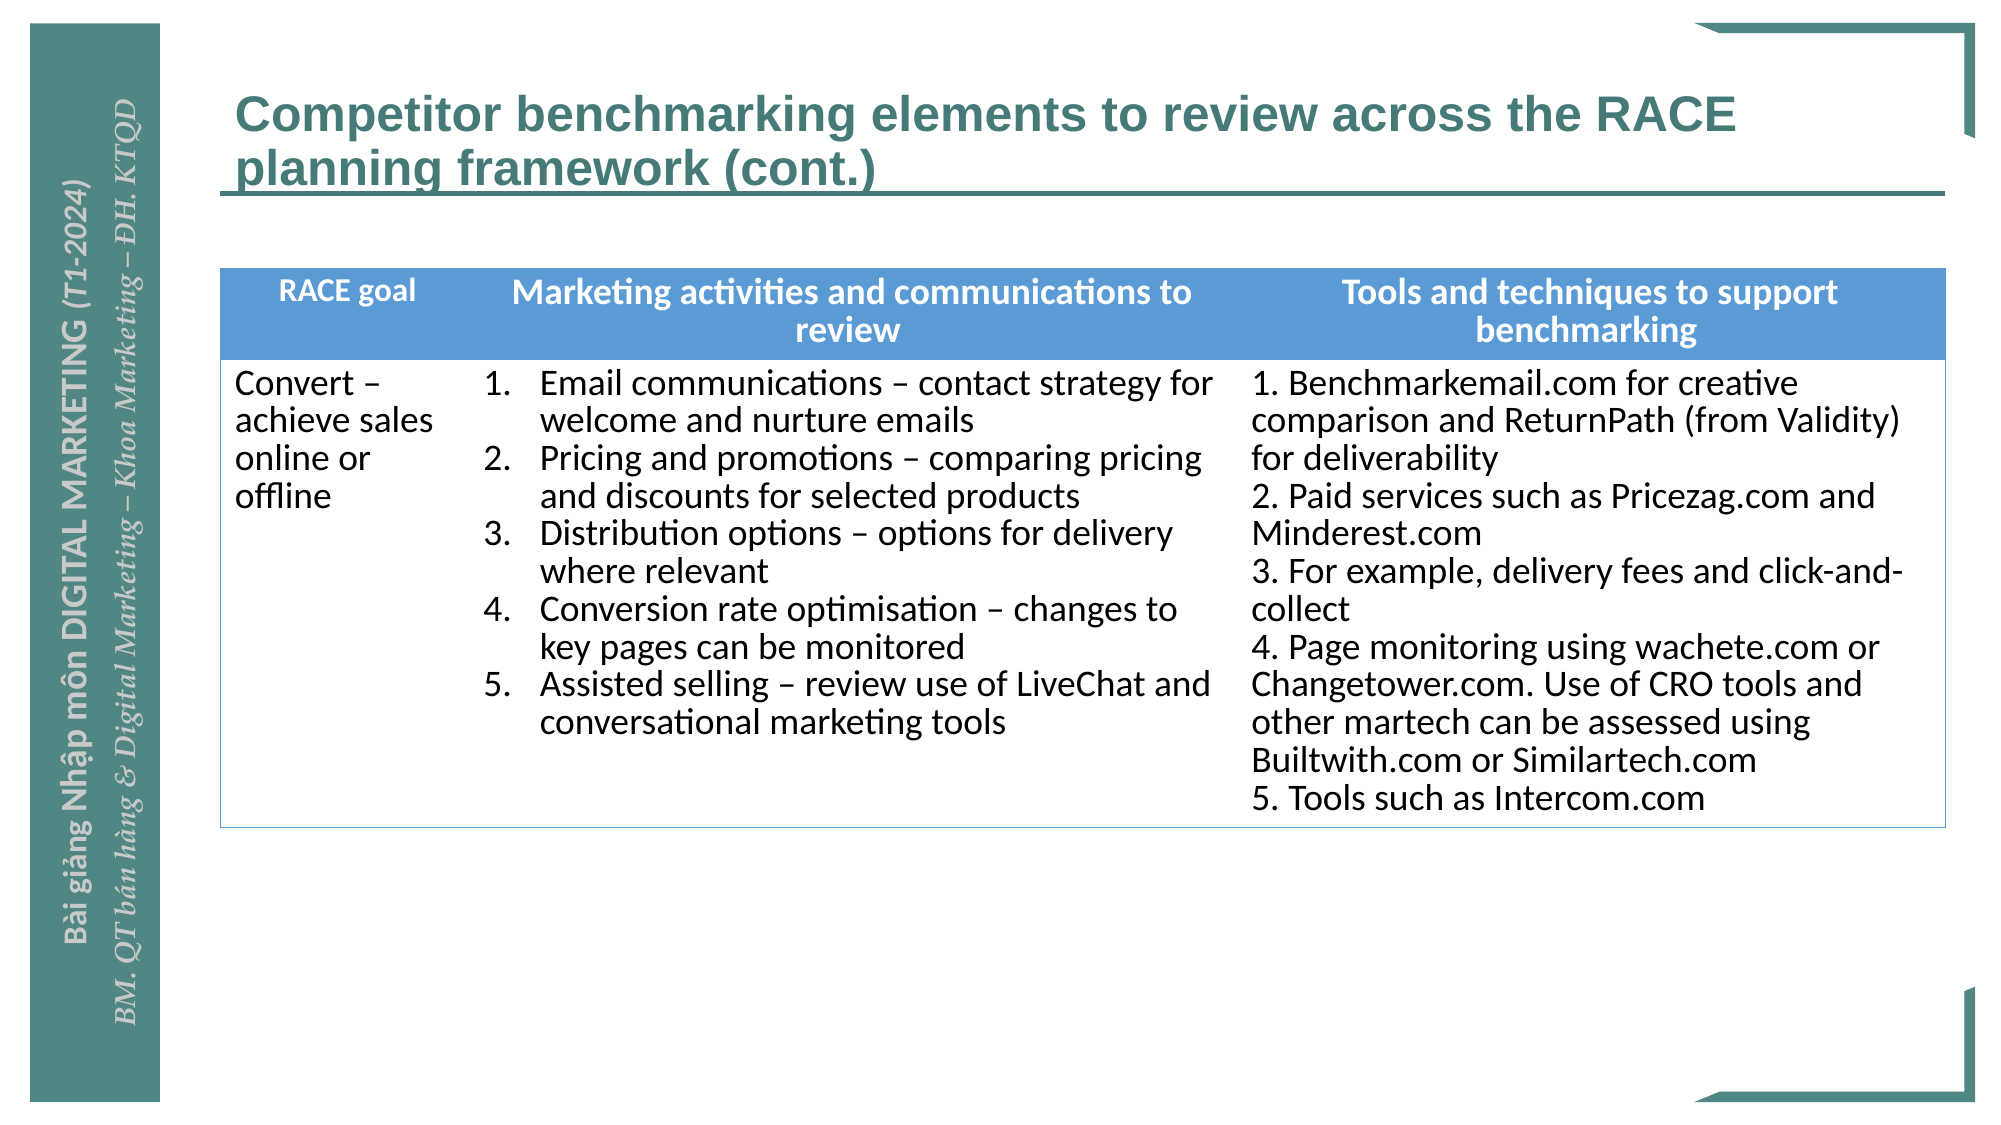

# Competitor benchmarking elements to review across the RACE planning framework (cont.)
| RACE goal | Marketing activities and communications to review | Tools and techniques to support benchmarking |
| --- | --- | --- |
| Convert – achieve sales online or offline | Email communications – contact strategy for welcome and nurture emails Pricing and promotions – comparing pricing and discounts for selected products Distribution options – options for delivery where relevant Conversion rate optimisation – changes to key pages can be monitored Assisted selling – review use of LiveChat and conversational marketing tools | 1. Benchmarkemail.com for creative comparison and ReturnPath (from Validity) for deliverability 2. Paid services such as Pricezag.com and Minderest.com 3. For example, delivery fees and click-and-collect 4. Page monitoring using wachete.com or Changetower.com. Use of CRO tools and other martech can be assessed using Builtwith.com or Similartech.com 5. Tools such as Intercom.com |